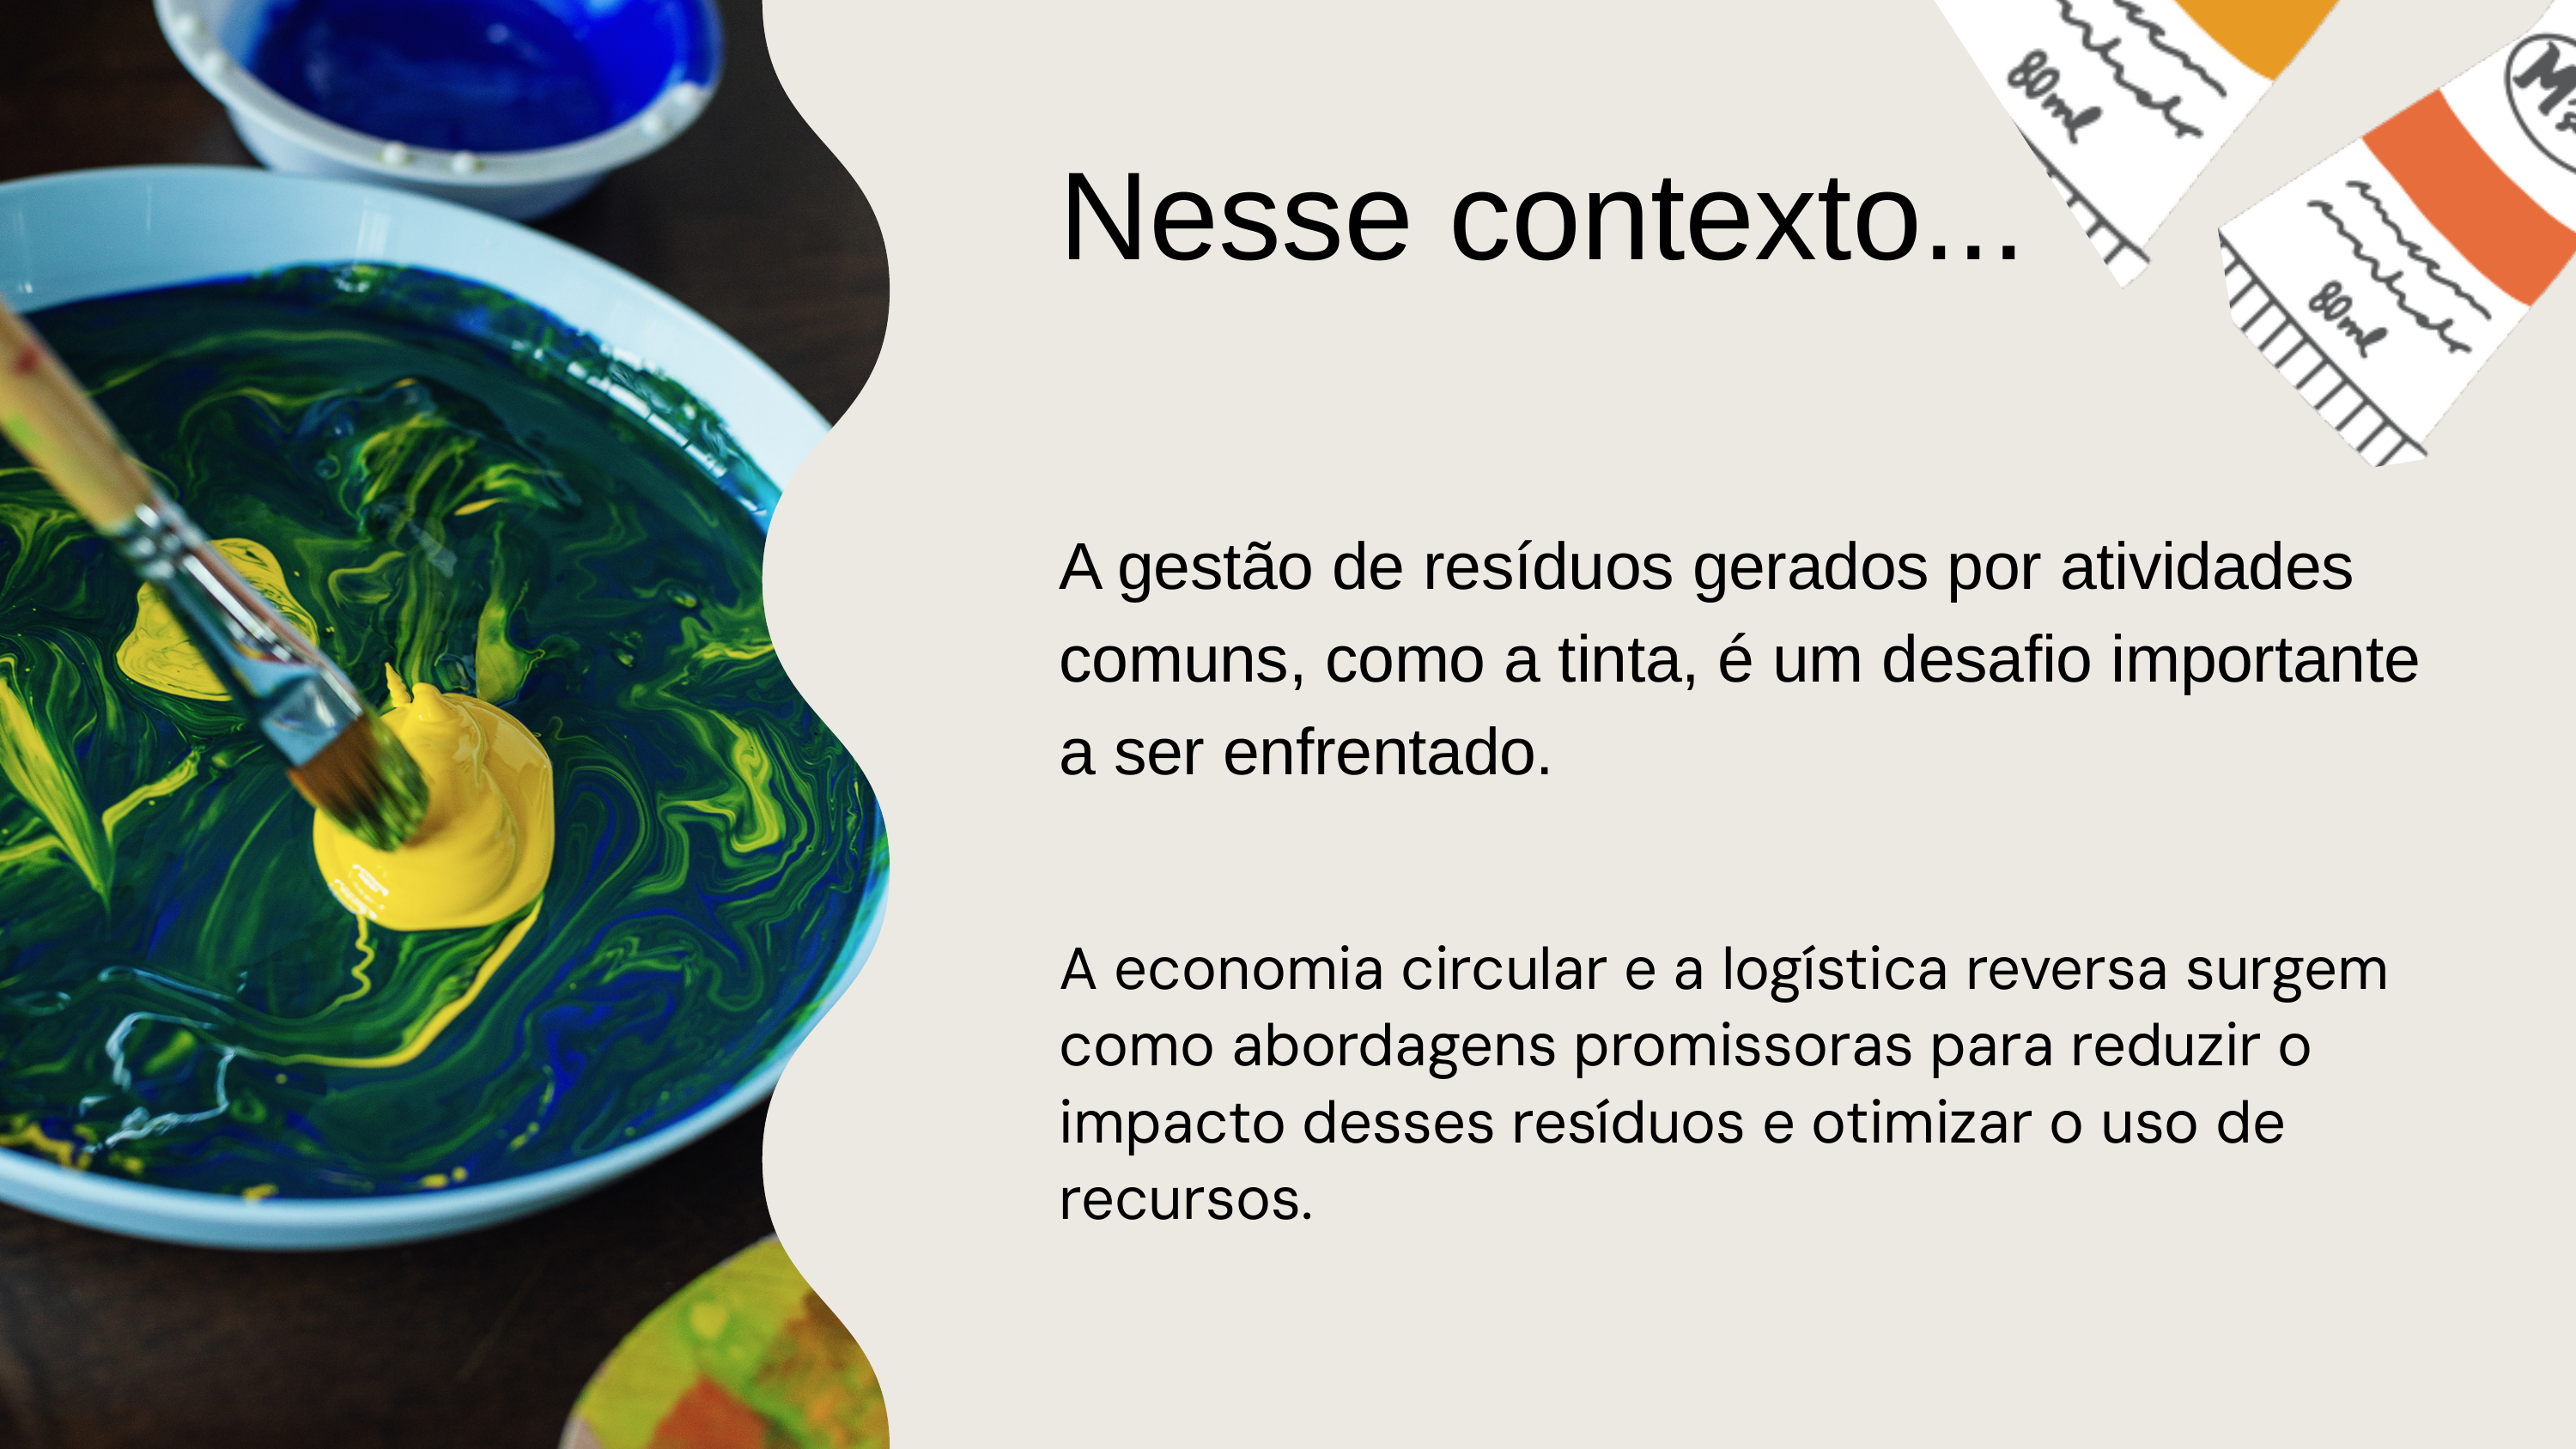

Nesse contexto...
A gestão de resíduos gerados por atividades comuns, como a tinta, é um desafio importante a ser enfrentado.
A economia circular e a logística reversa surgem como abordagens promissoras para reduzir o impacto desses resíduos e otimizar o uso de recursos.